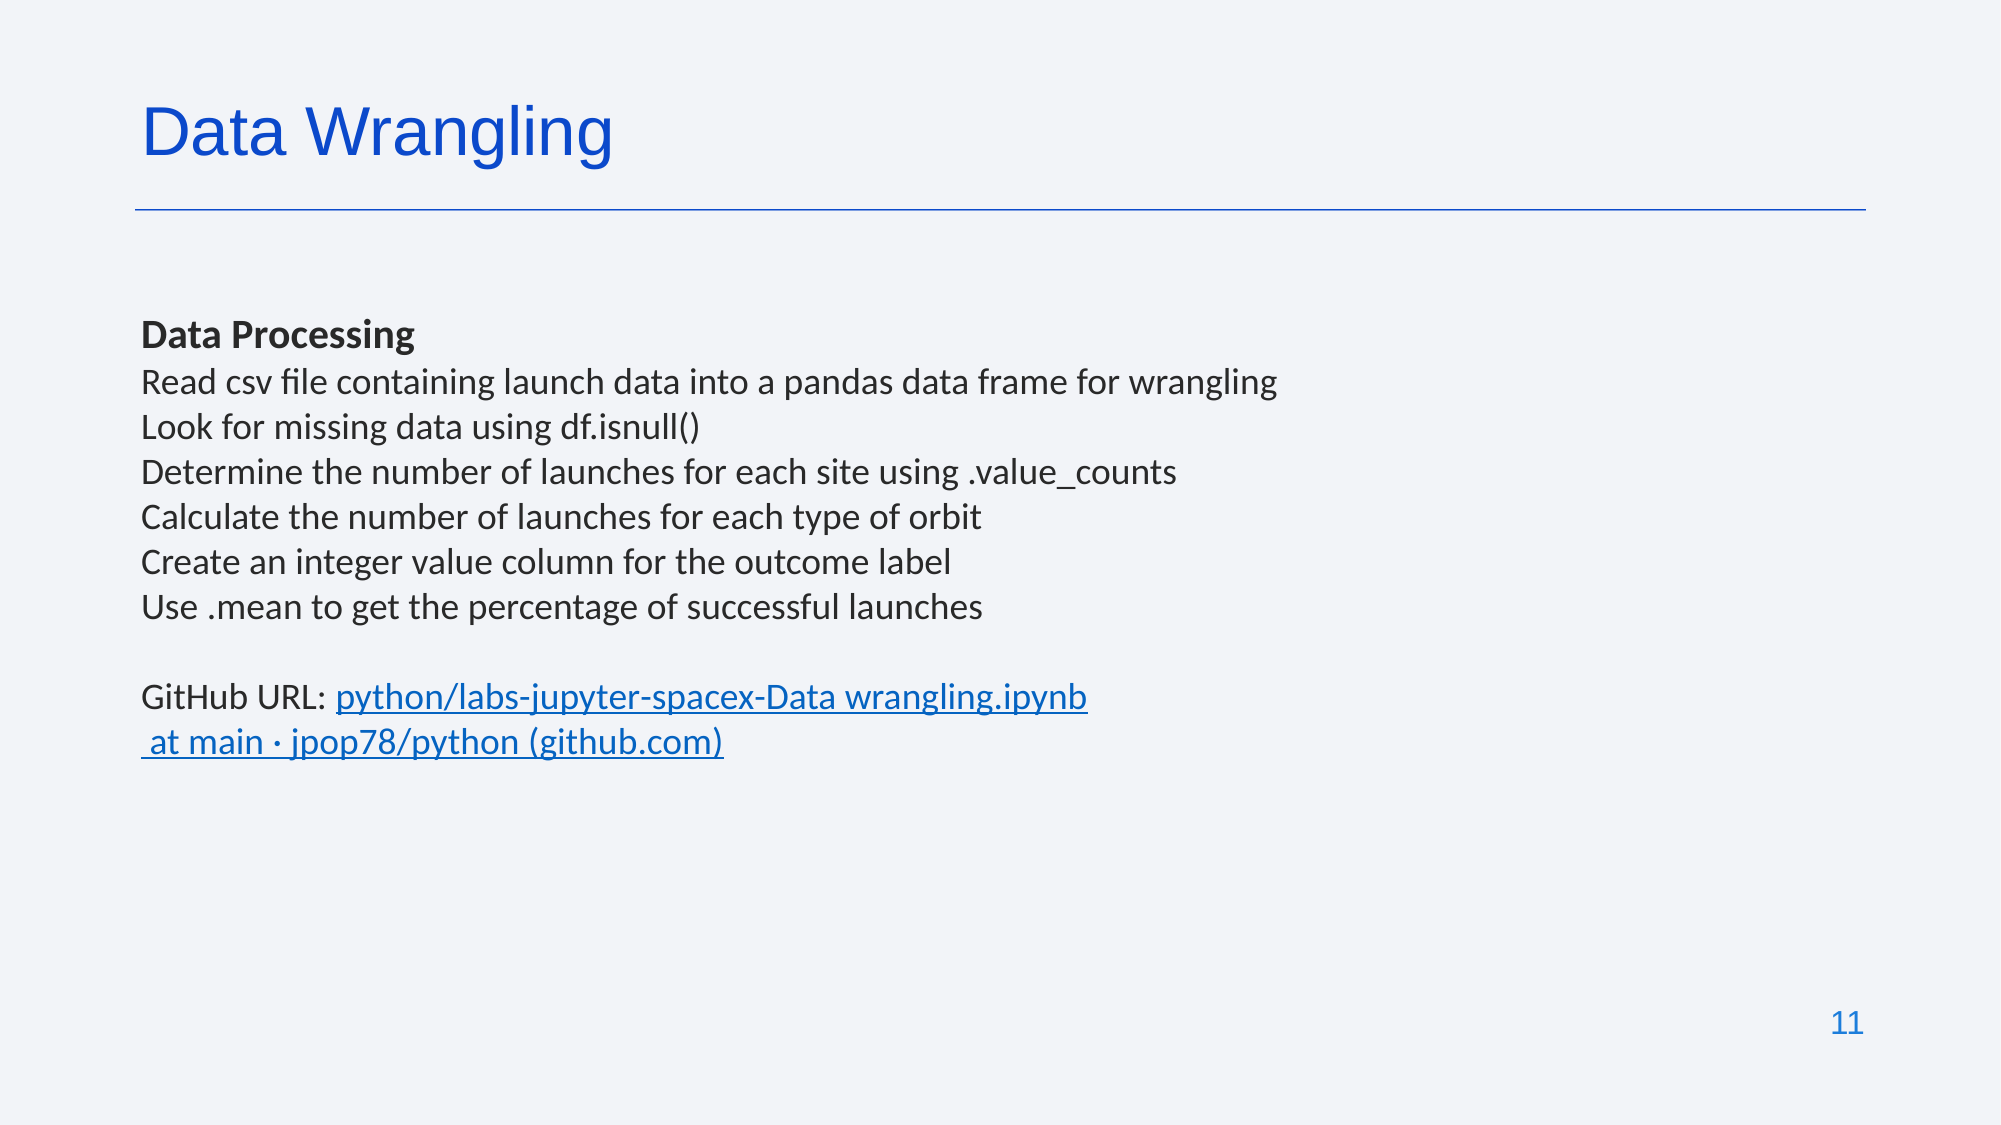

Data Wrangling
Data Processing
Read csv file containing launch data into a pandas data frame for wrangling
Look for missing data using df.isnull()
Determine the number of launches for each site using .value_counts
Calculate the number of launches for each type of orbit
Create an integer value column for the outcome label
Use .mean to get the percentage of successful launches

GitHub URL: python/labs-jupyter-spacex-Data wrangling.ipynb at main · jpop78/python (github.com)

11